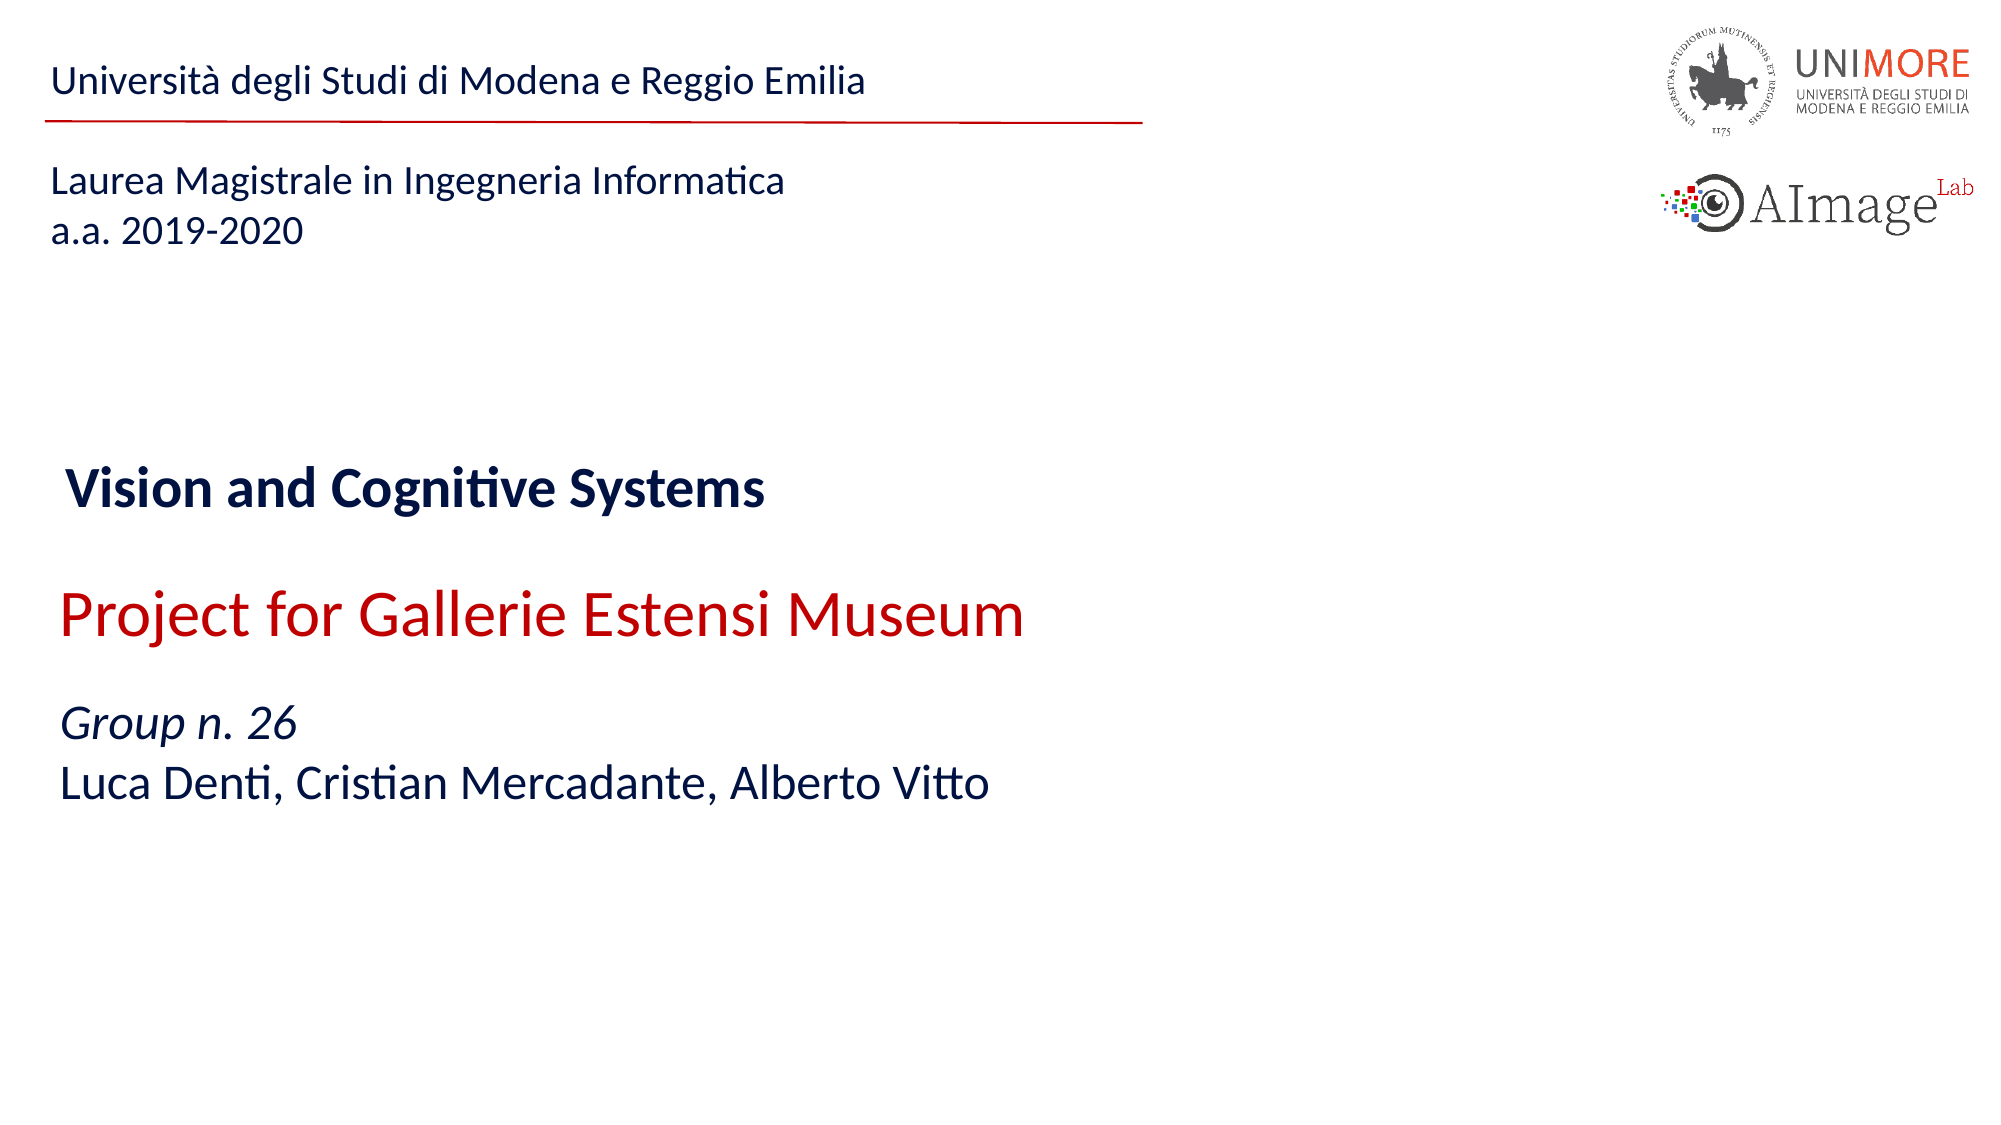

# Vision and Cognitive Systems
Project for Gallerie Estensi Museum
Group n. 26
Luca Denti, Cristian Mercadante, Alberto Vitto